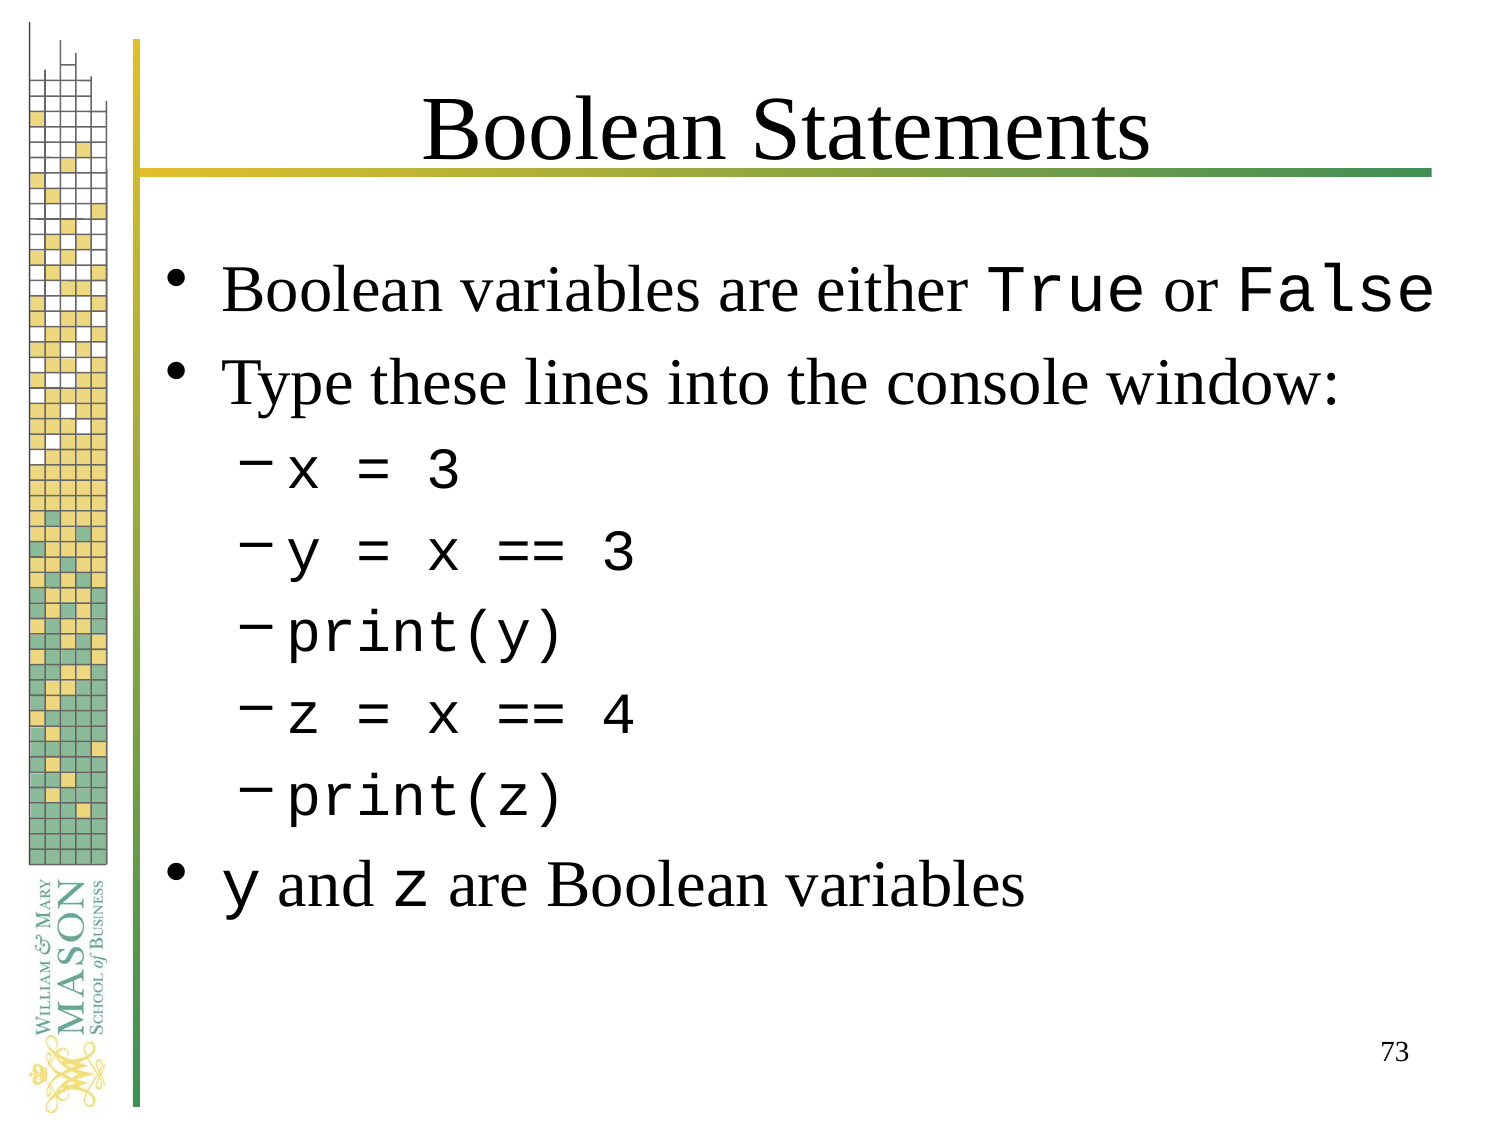

# Boolean Statements
Boolean variables are either True or False
Type these lines into the console window:
x = 3
y = x == 3
print(y)
z = x == 4
print(z)
y and z are Boolean variables

73